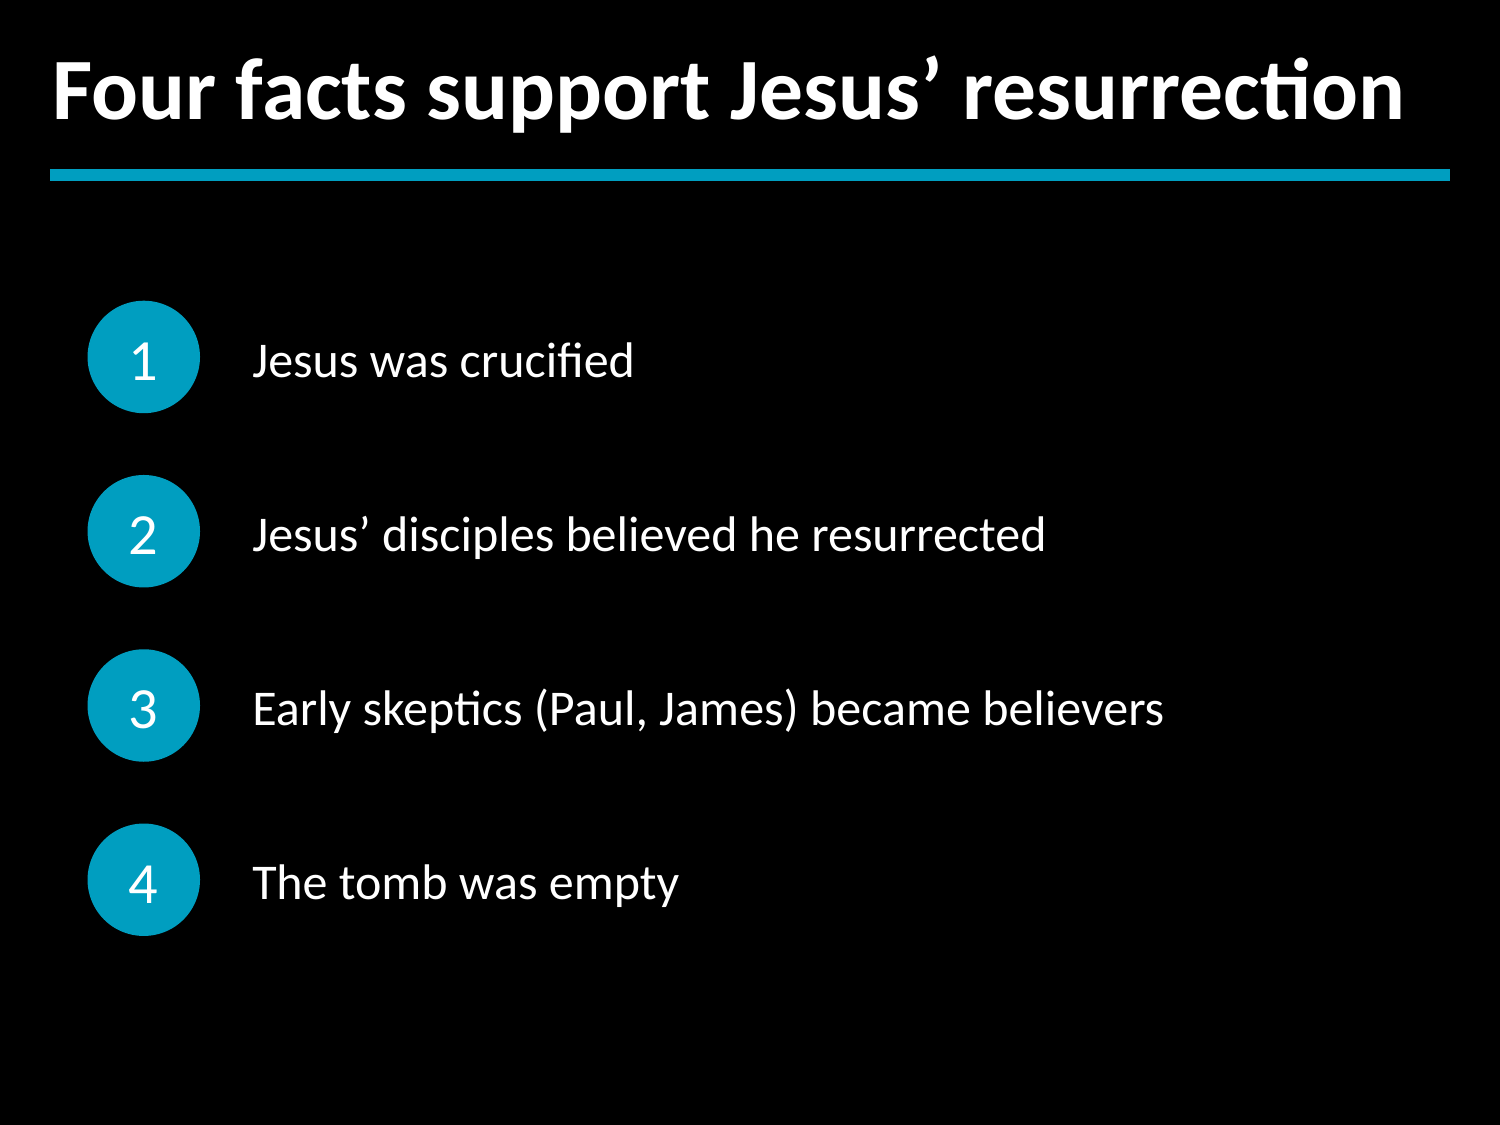

Four facts support Jesus’ resurrection
1
Jesus was crucified
2
Jesus’ disciples believed he resurrected
Early skeptics (Paul, James) became believers
3
The tomb was empty
4